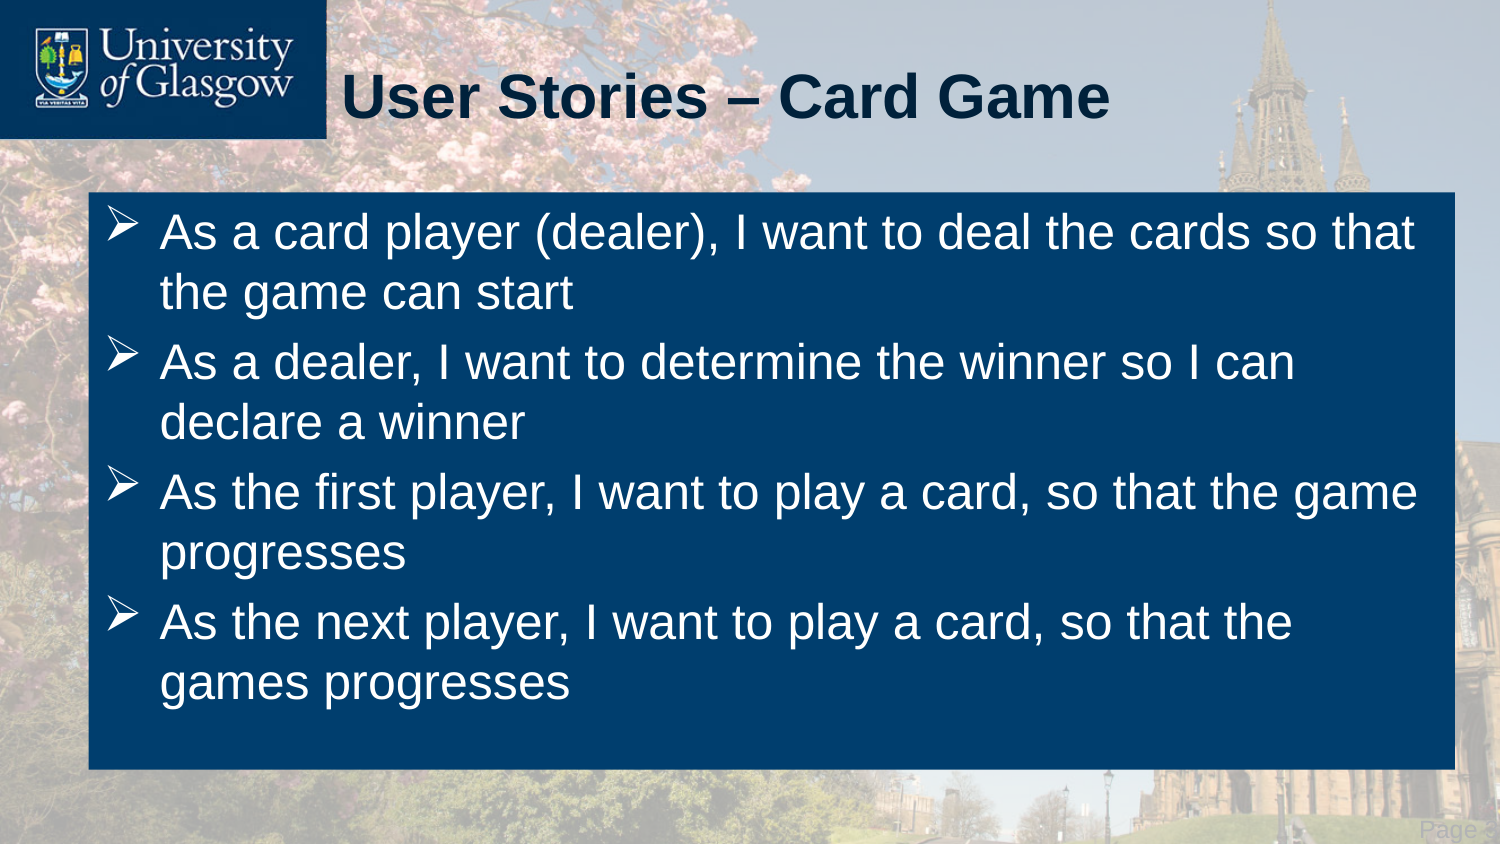

# User Stories – Card Game
As a card player (dealer), I want to deal the cards so that the game can start
As a dealer, I want to determine the winner so I can declare a winner
As the first player, I want to play a card, so that the game progresses
As the next player, I want to play a card, so that the games progresses

 Page 33